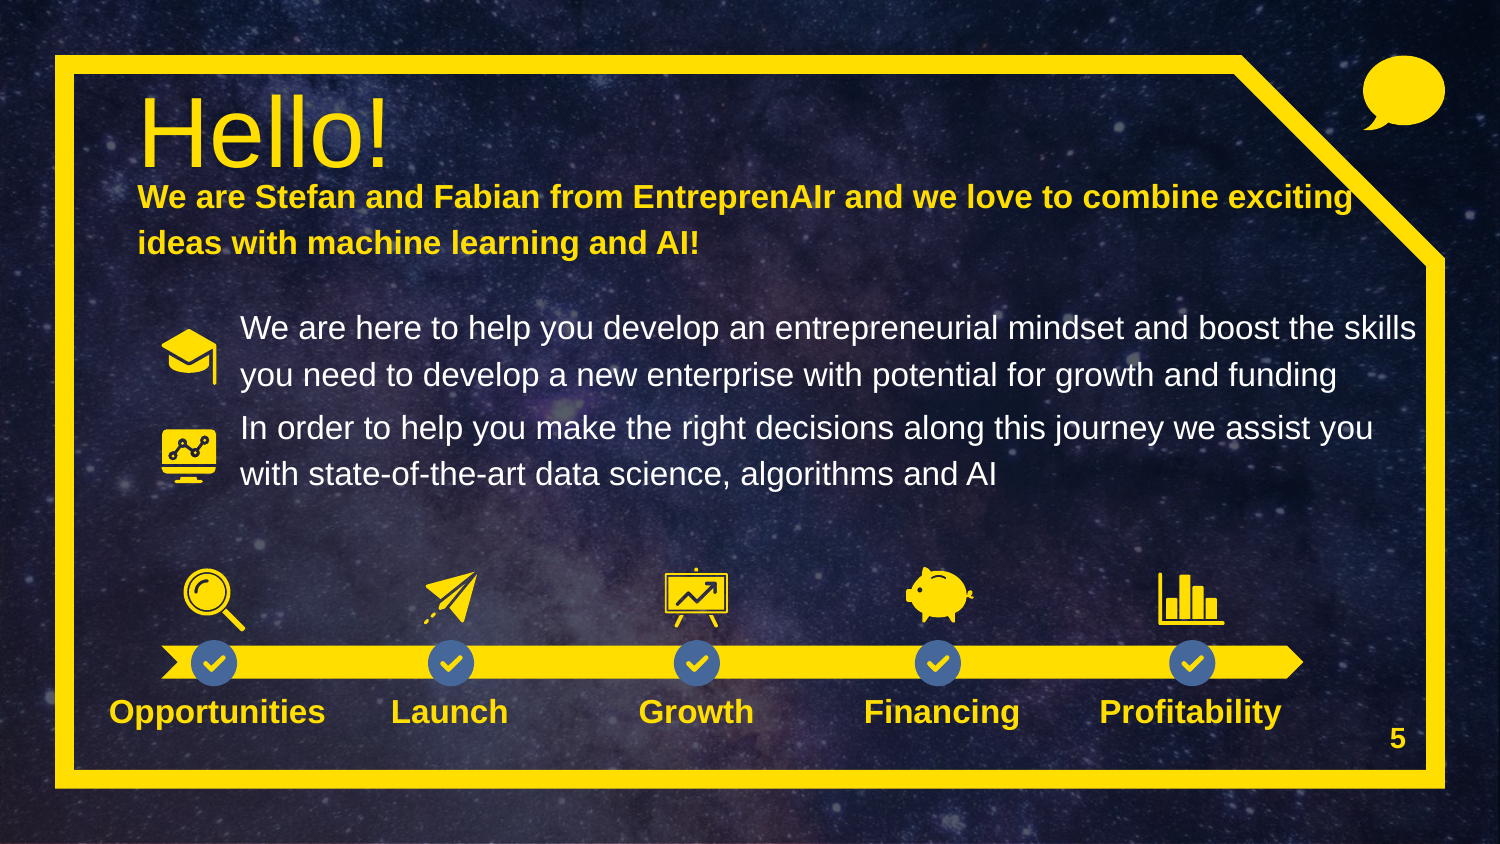

Hello!
We are Stefan and Fabian from EntreprenAIr and we love to combine exciting ideas with machine learning and AI!
We are here to help you develop an entrepreneurial mindset and boost the skills you need to develop a new enterprise with potential for growth and funding

In order to help you make the right decisions along this journey we assist you with state-of-the-art data science, algorithms and AI

Opportunities
Launch
Growth
Financing
Profitability
5